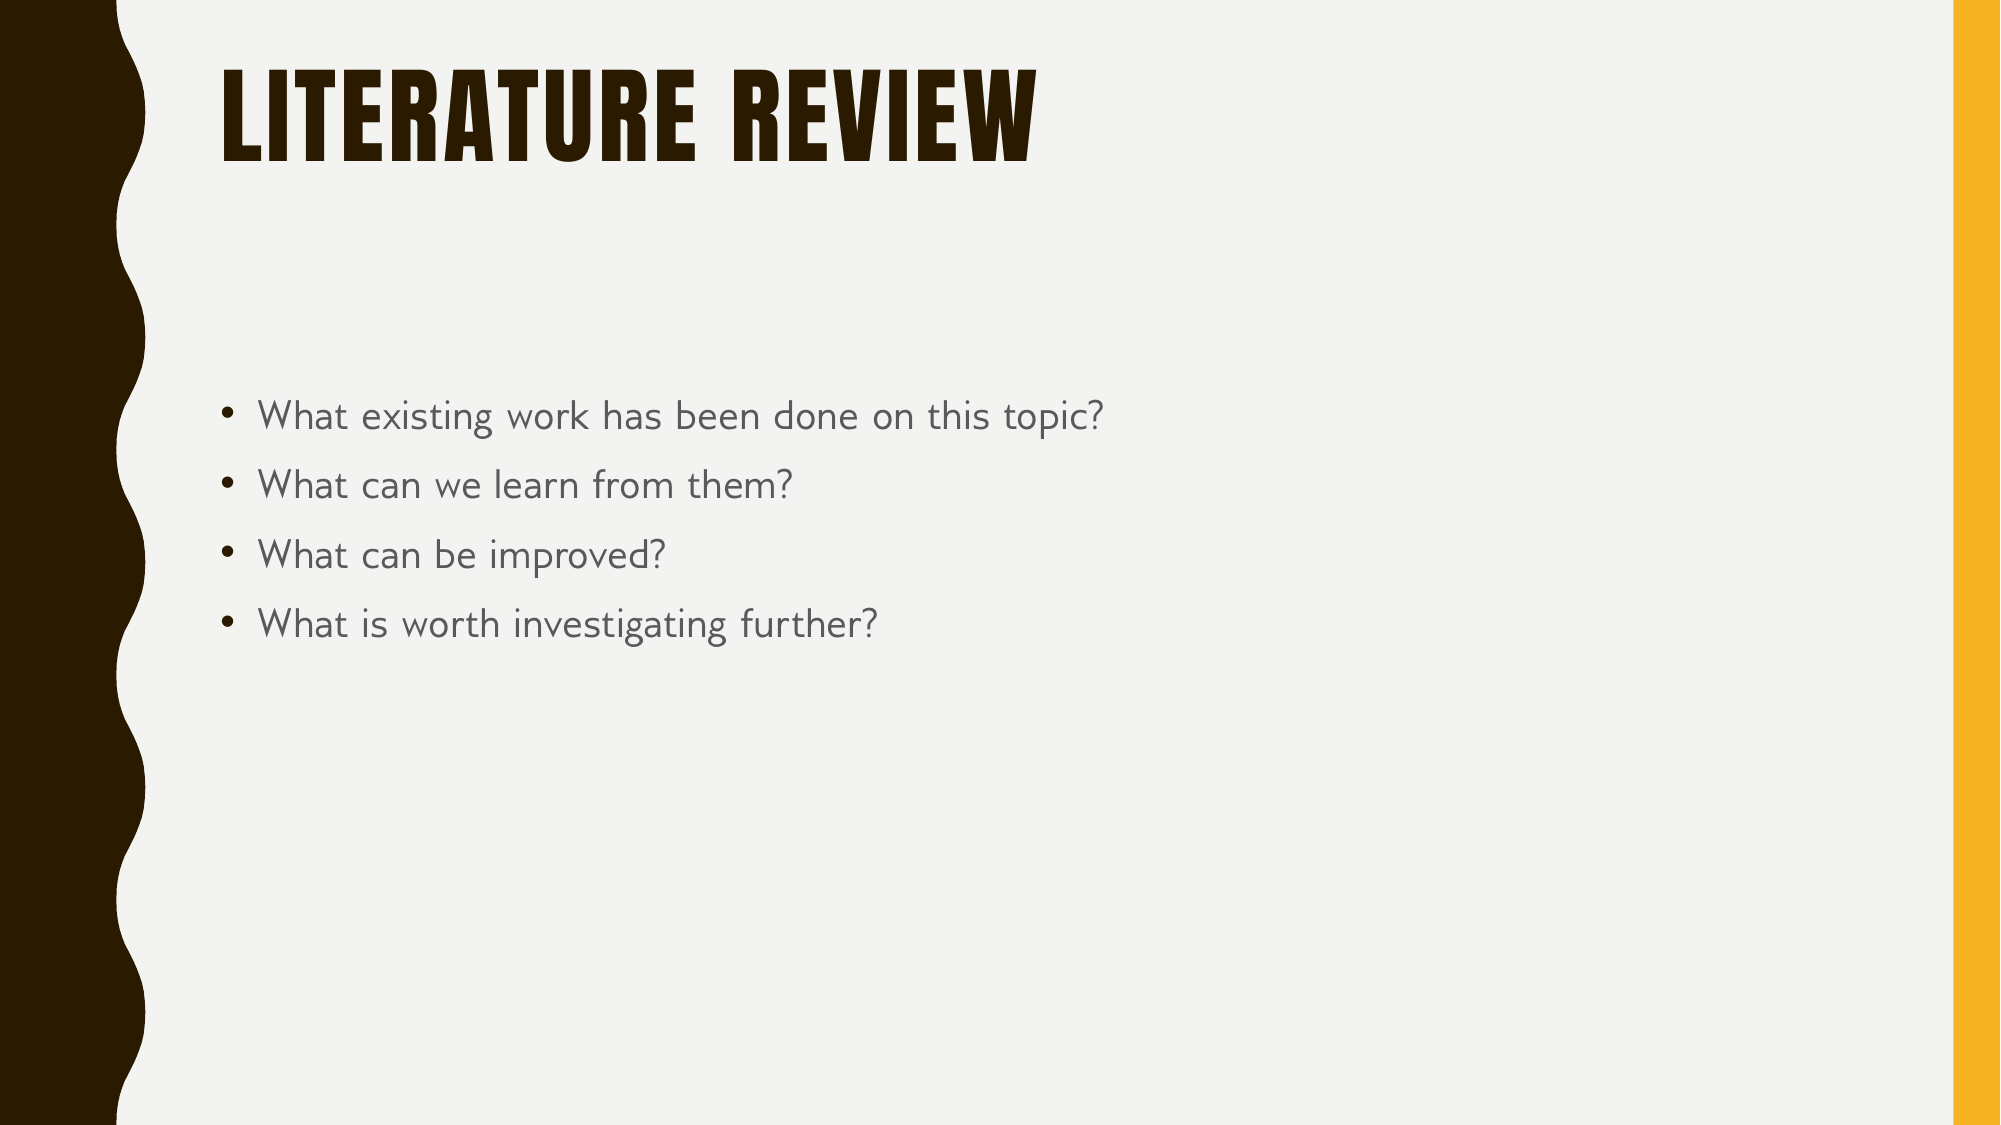

# Literature Review
What existing work has been done on this topic?
What can we learn from them?
What can be improved?
What is worth investigating further?